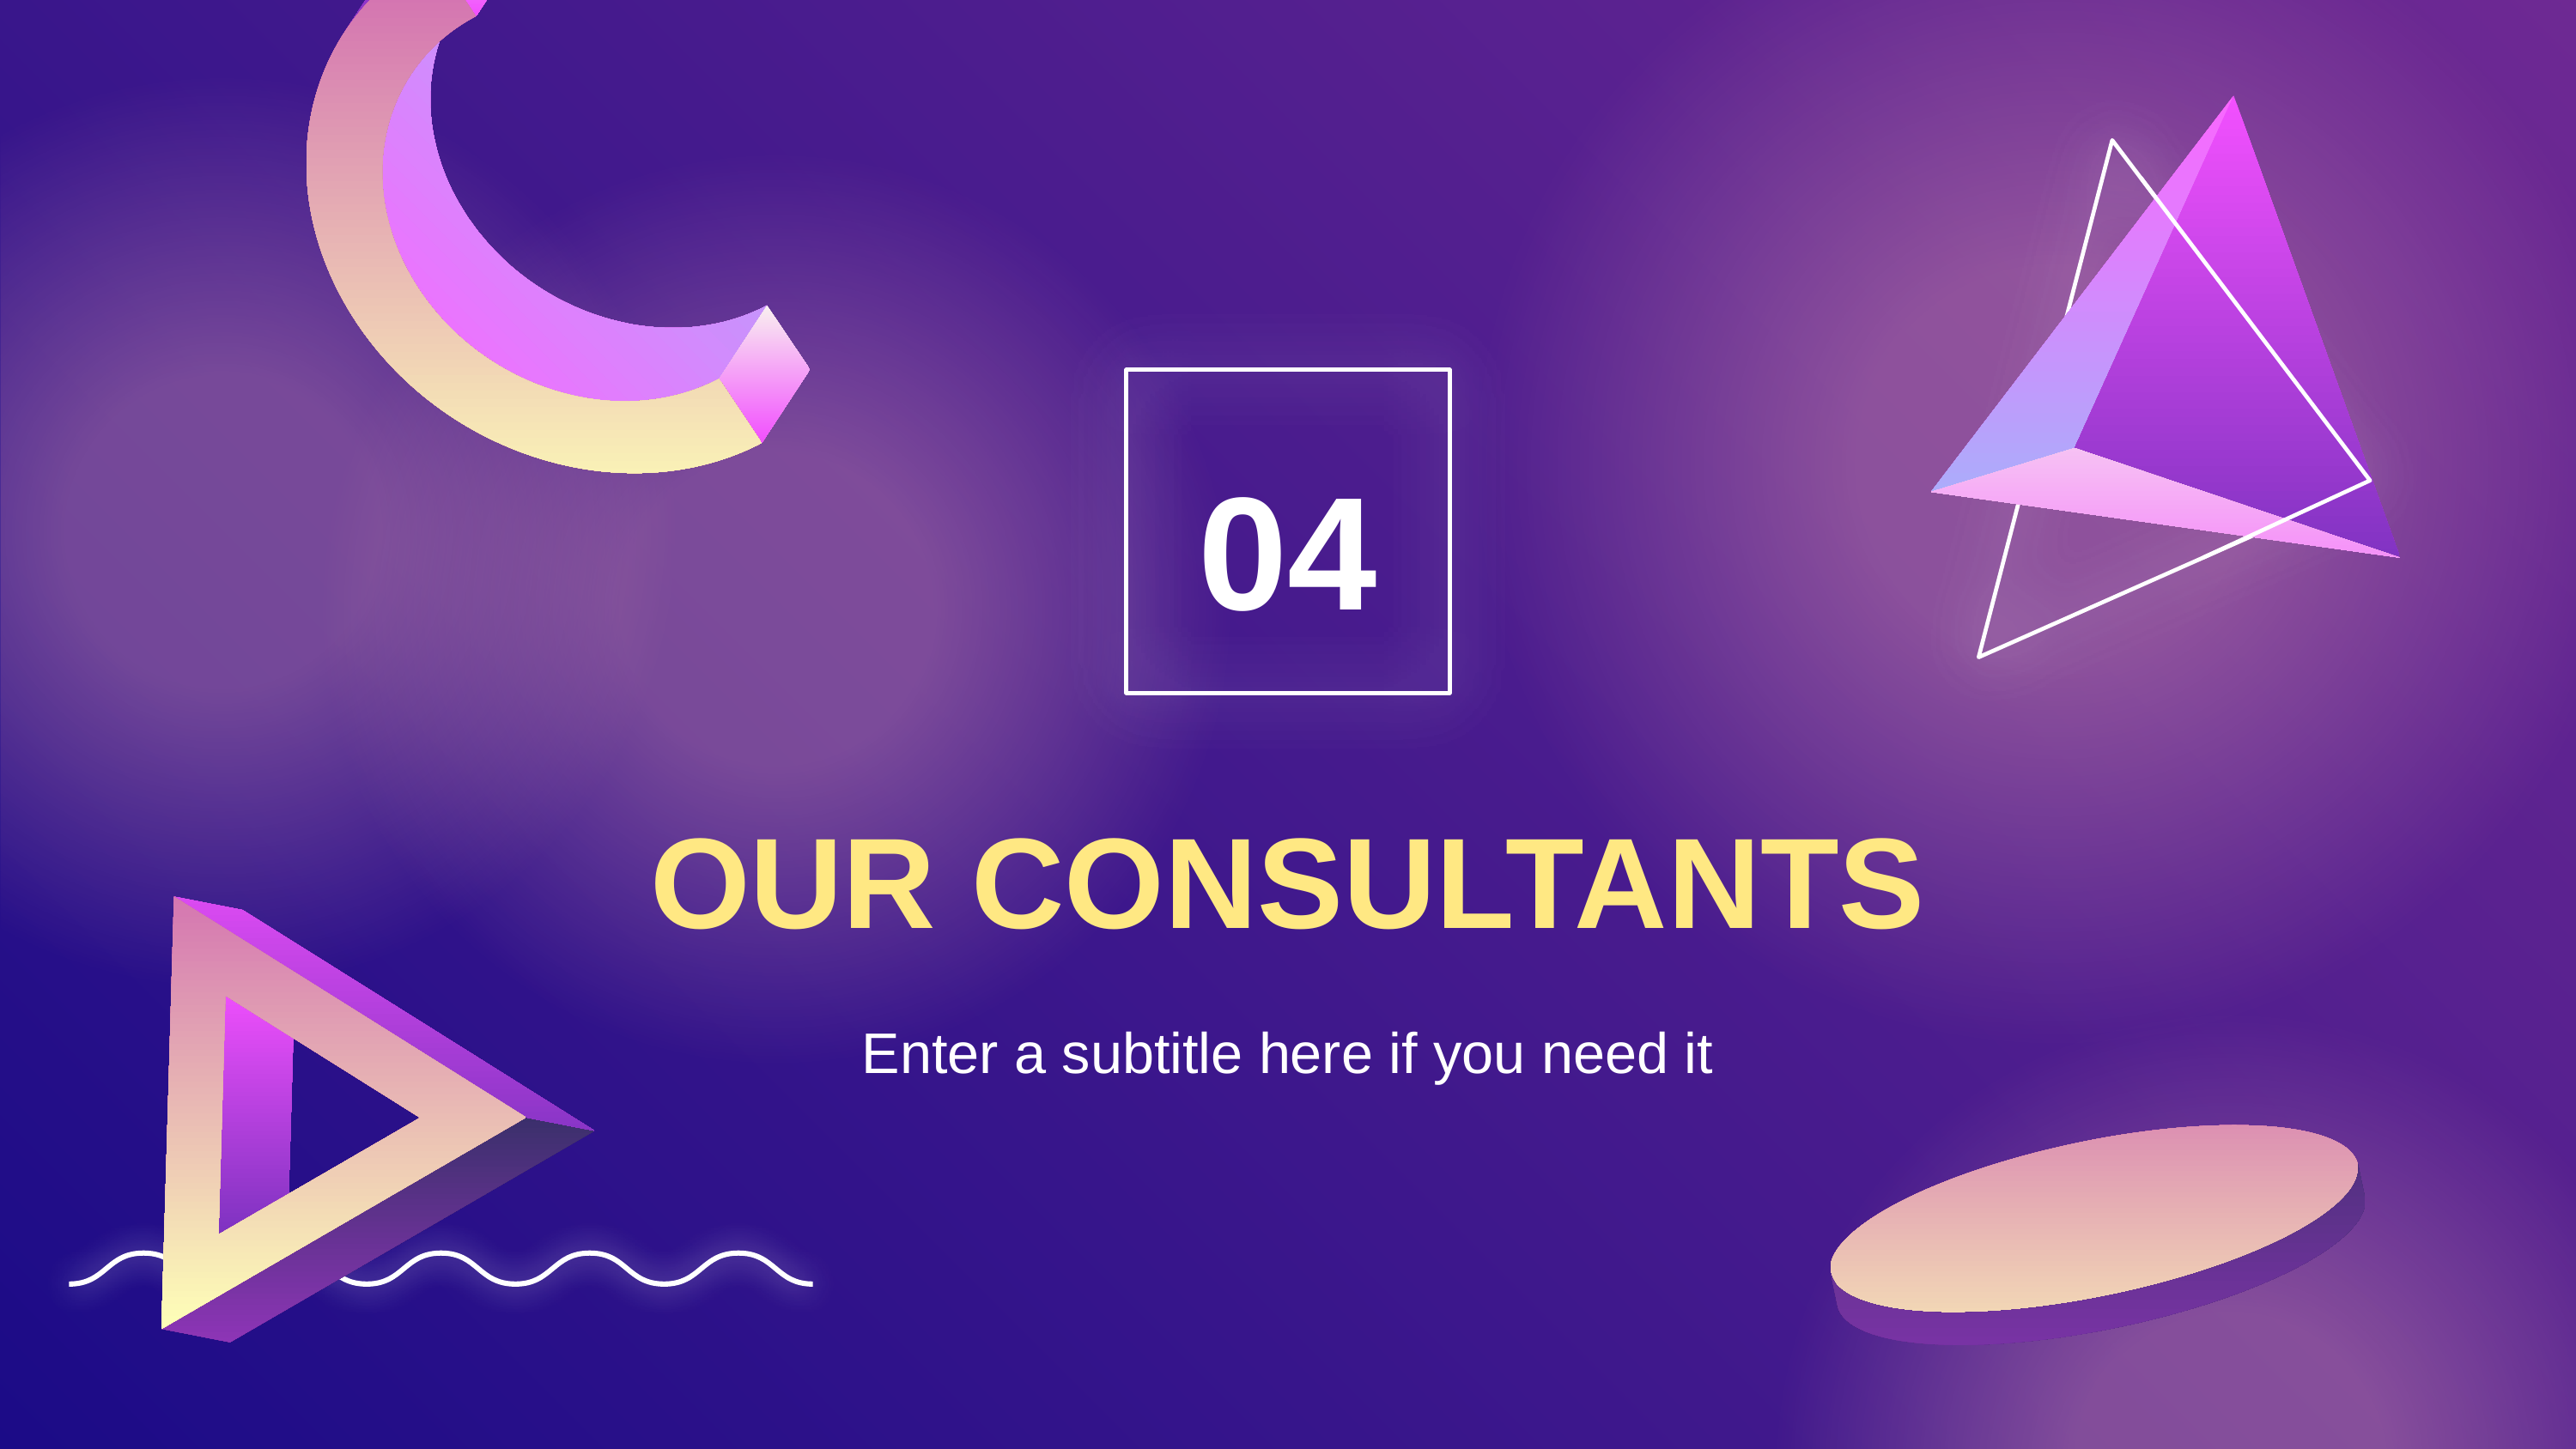

04
# OUR CONSULTANTS
Enter a subtitle here if you need it